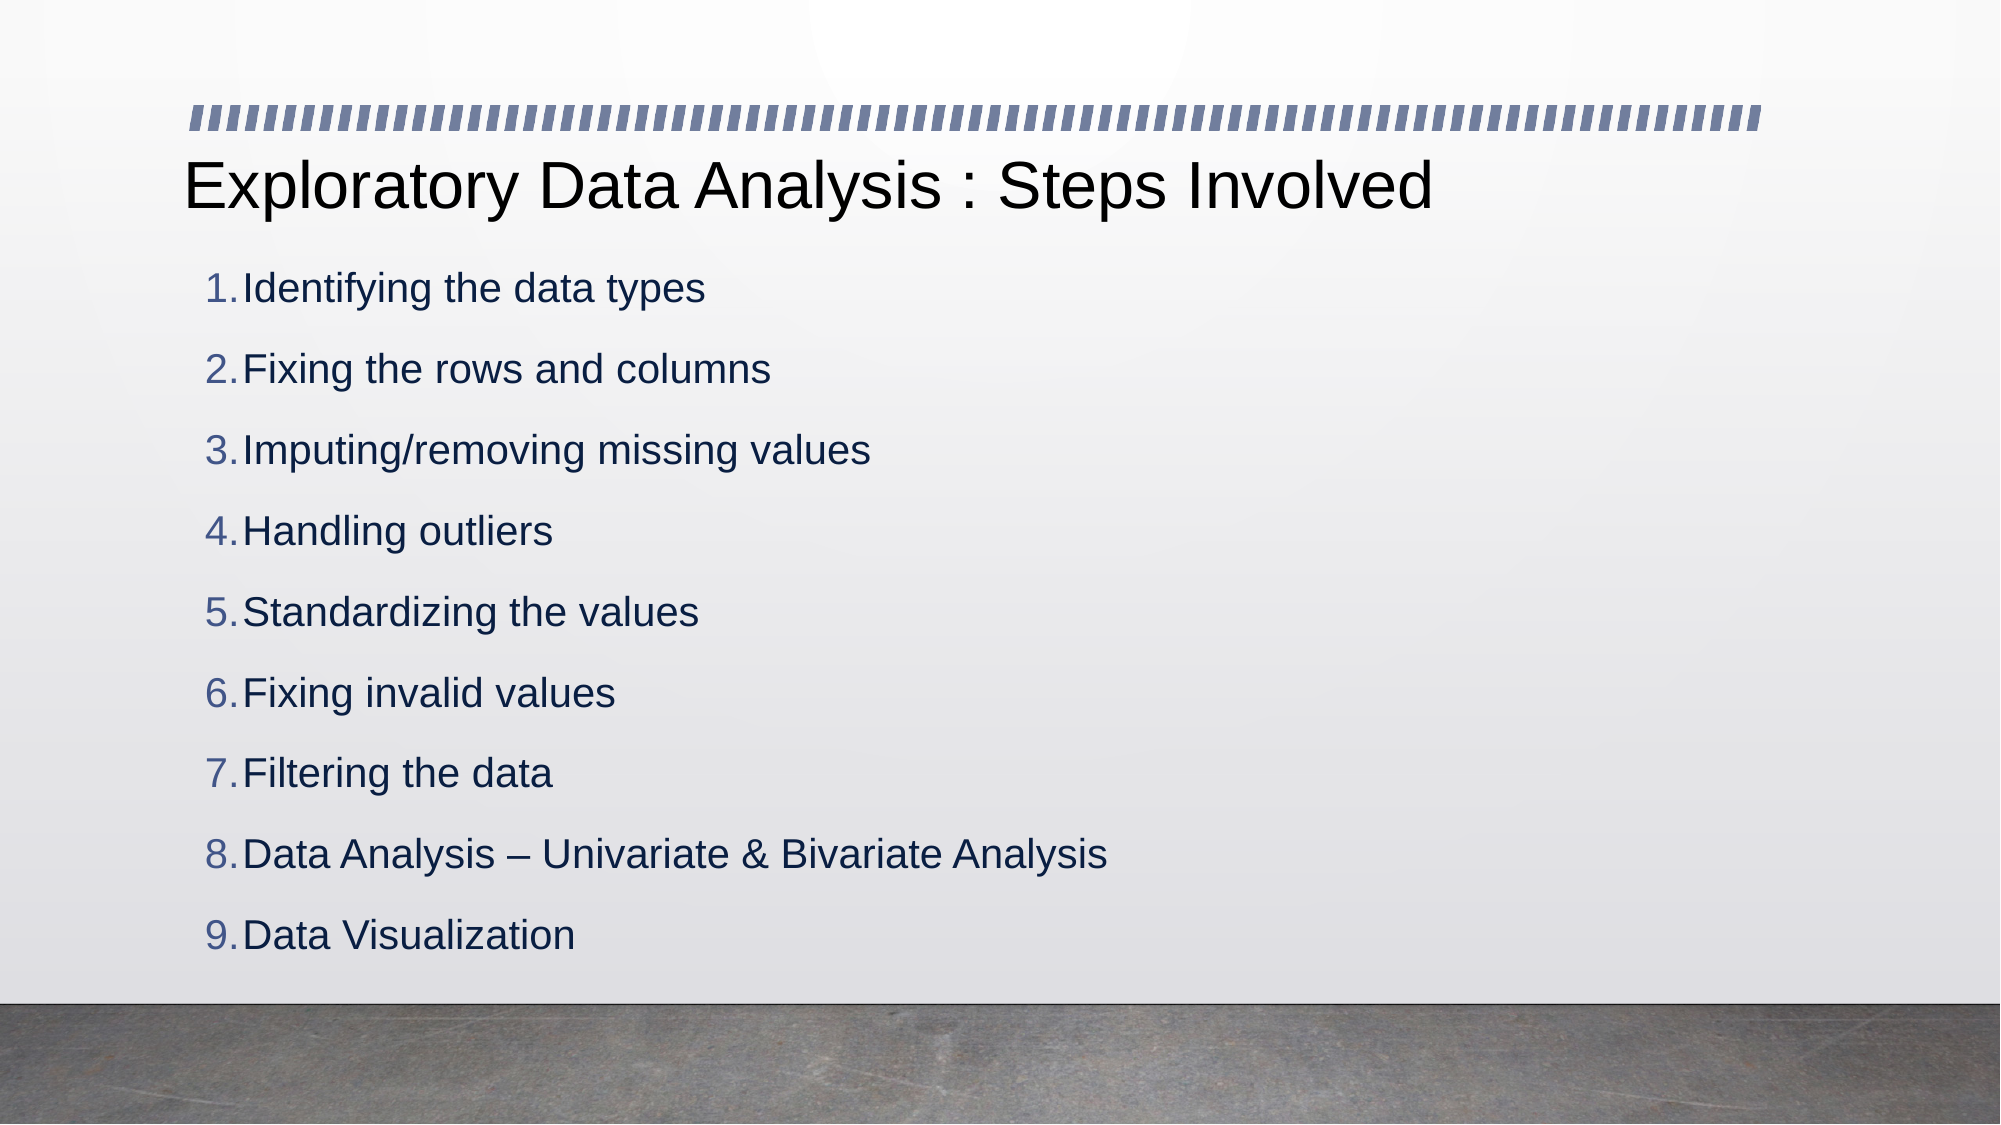

# Exploratory Data Analysis : Steps Involved
Identifying the data types
Fixing the rows and columns
Imputing/removing missing values
Handling outliers
Standardizing the values
Fixing invalid values
Filtering the data
Data Analysis – Univariate & Bivariate Analysis
Data Visualization